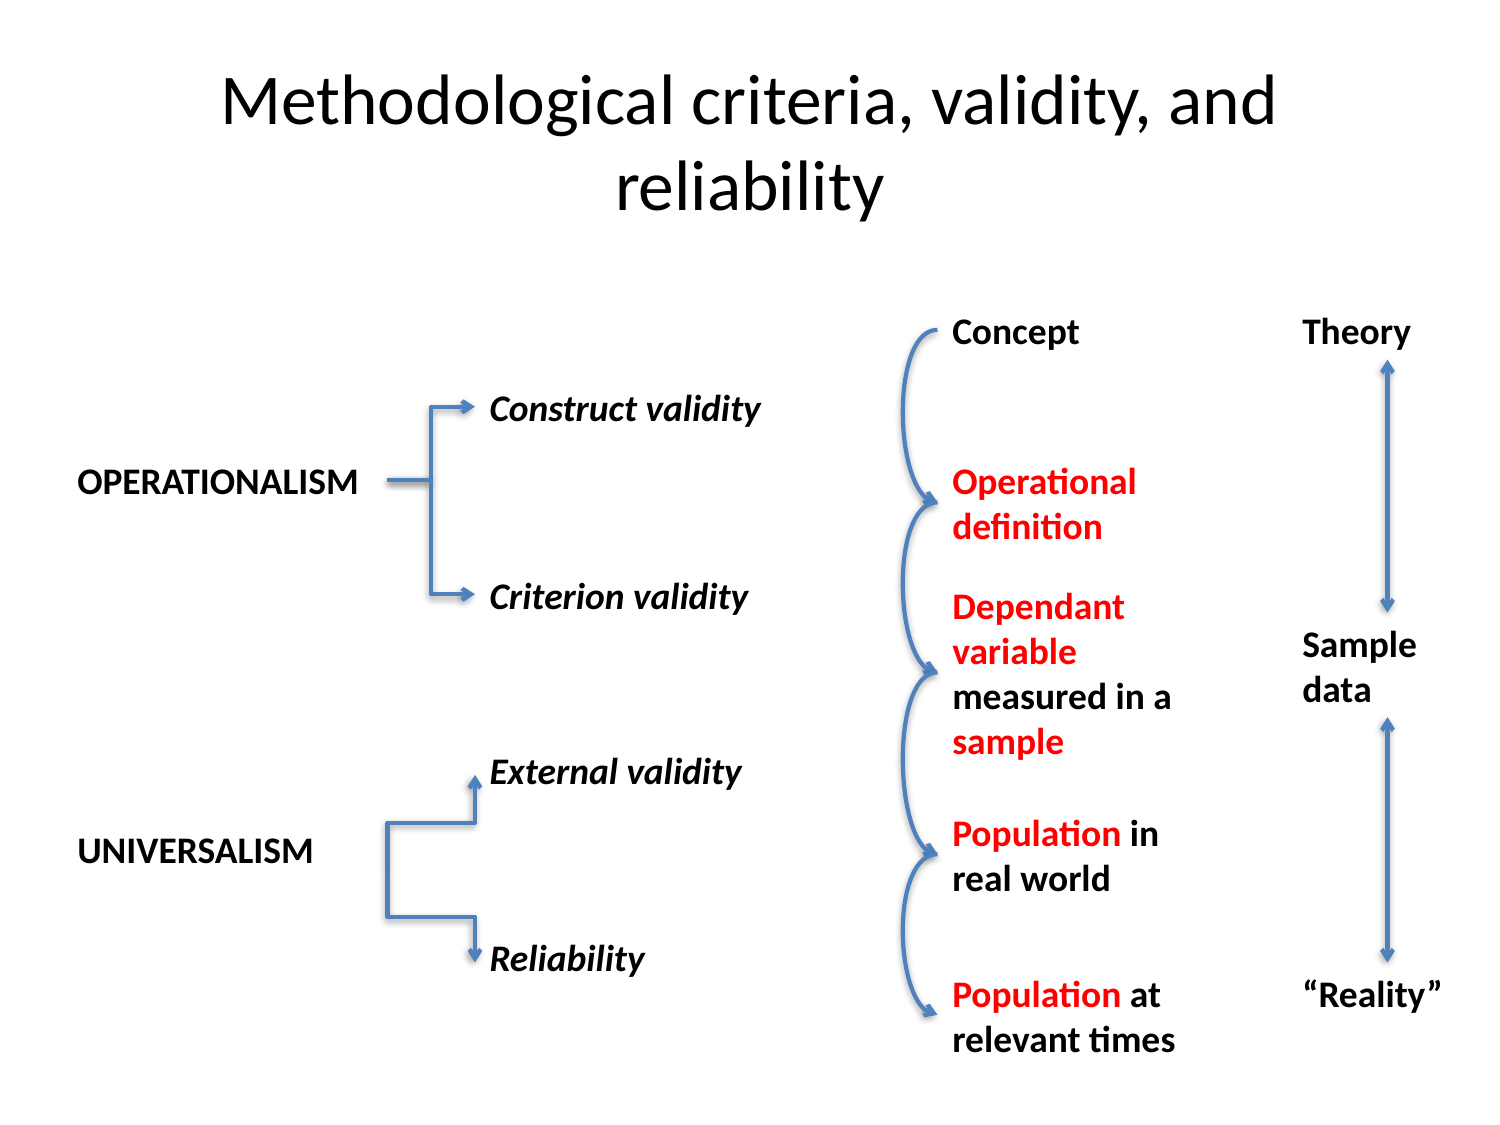

# Methodological criteria, validity, and reliability
Concept
Theory
Construct validity
OPERATIONALISM
Operational definition
Criterion validity
Dependant variable measured in a sample
Sample
data
External validity
Population in real world
UNIVERSALISM
Reliability
Population at relevant times
“Reality”